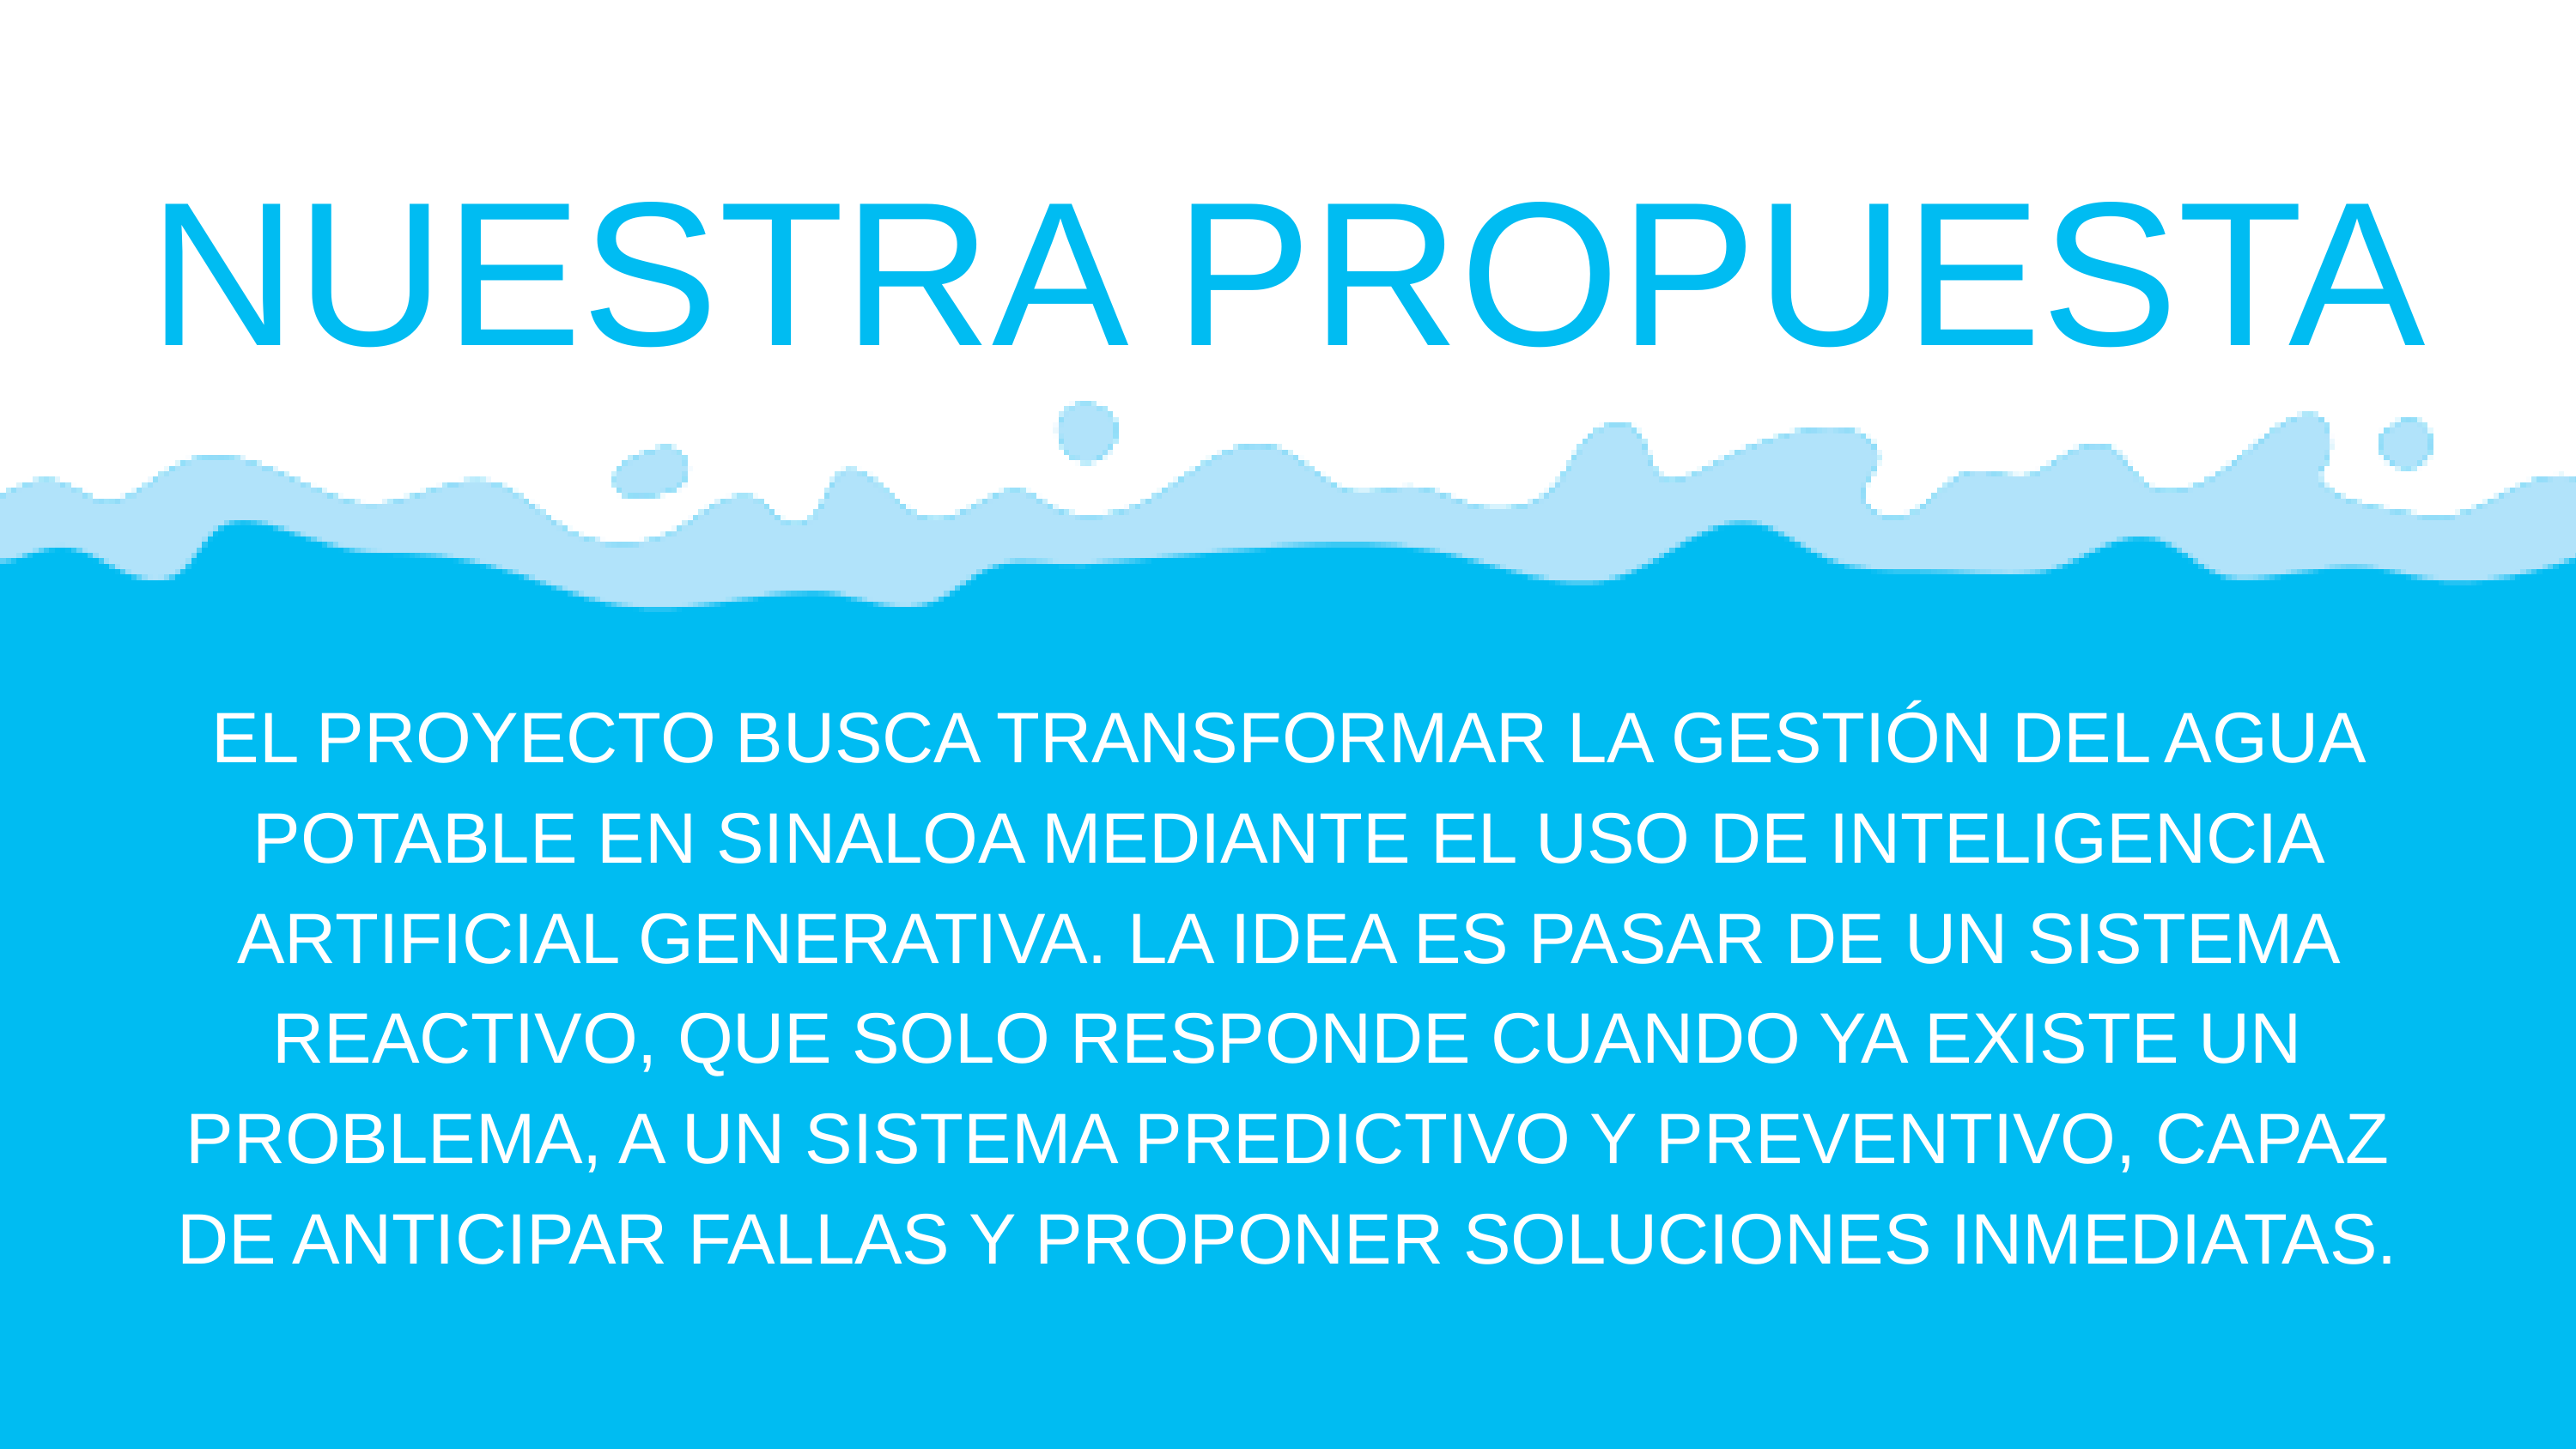

NUESTRA PROPUESTA

EL PROYECTO BUSCA TRANSFORMAR LA GESTIÓN DEL AGUA POTABLE EN SINALOA MEDIANTE EL USO DE INTELIGENCIA ARTIFICIAL GENERATIVA. LA IDEA ES PASAR DE UN SISTEMA REACTIVO, QUE SOLO RESPONDE CUANDO YA EXISTE UN PROBLEMA, A UN SISTEMA PREDICTIVO Y PREVENTIVO, CAPAZ DE ANTICIPAR FALLAS Y PROPONER SOLUCIONES INMEDIATAS.